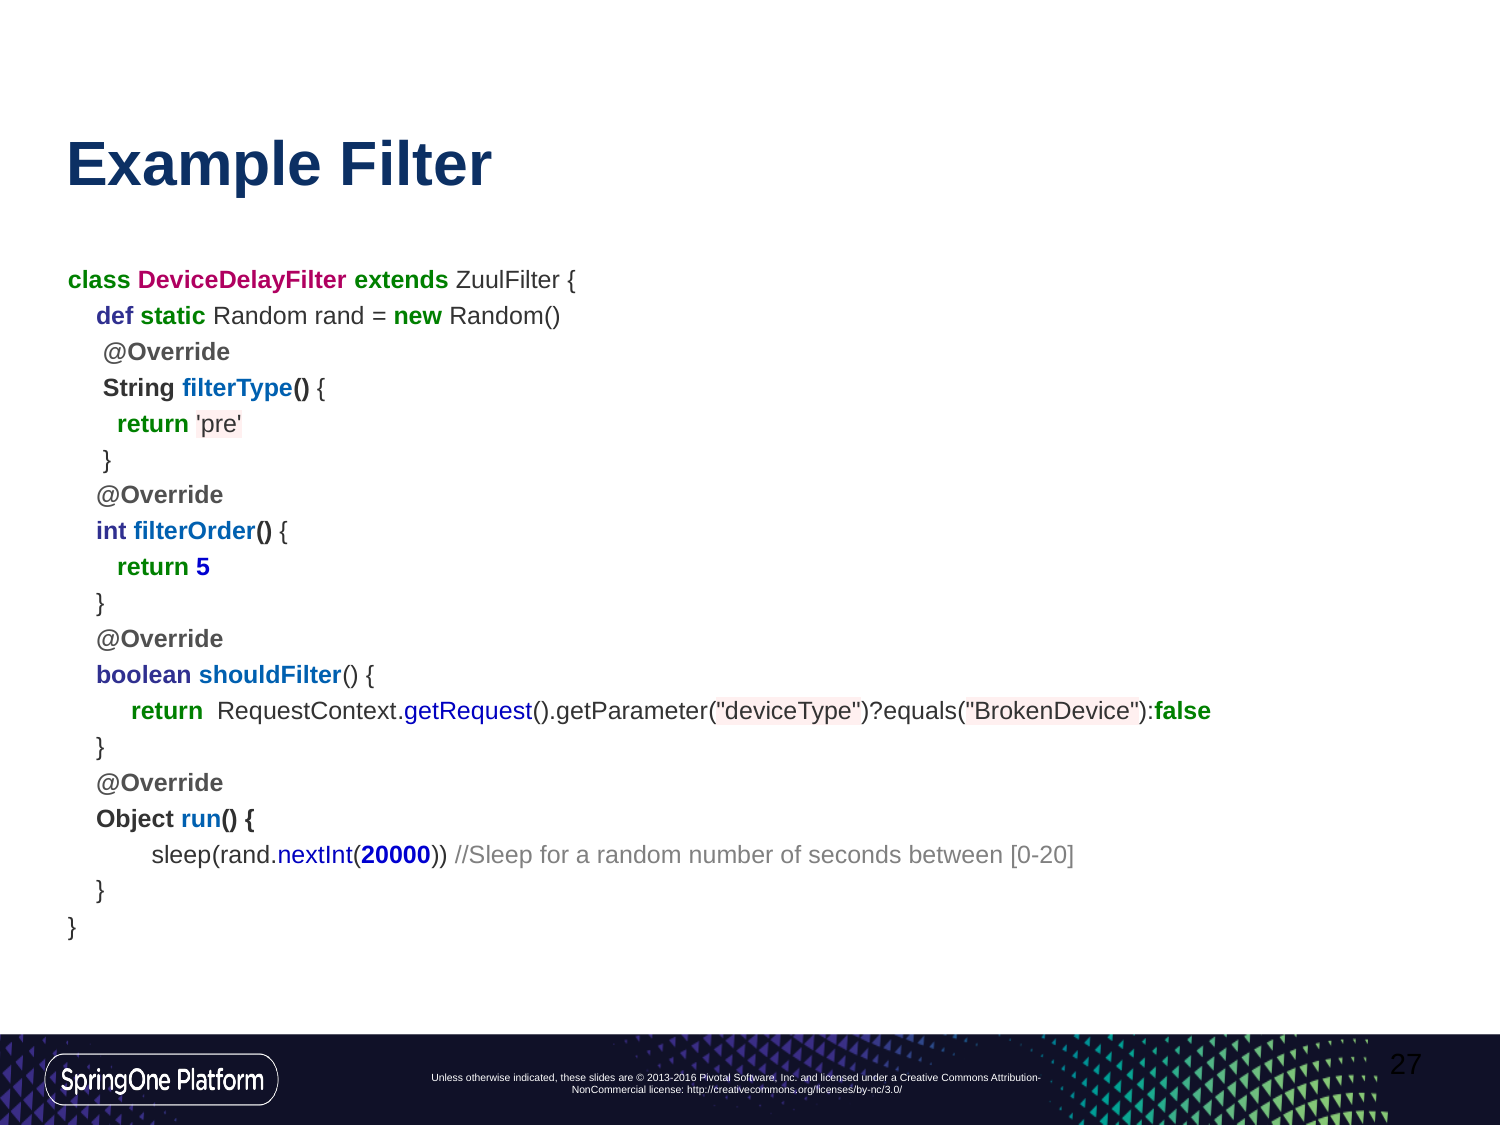

# Example Filter
class DeviceDelayFilter extends ZuulFilter {
    def static Random rand = new Random()
     @Override
     String filterType() {
       return 'pre'
     }
    @Override
    int filterOrder() {
       return 5
    }
    @Override
    boolean shouldFilter() {
         return  RequestContext.getRequest().getParameter("deviceType")?equals("BrokenDevice"):false
    }
    @Override
    Object run() {
            sleep(rand.nextInt(20000)) //Sleep for a random number of seconds between [0-20]
    }
}

27